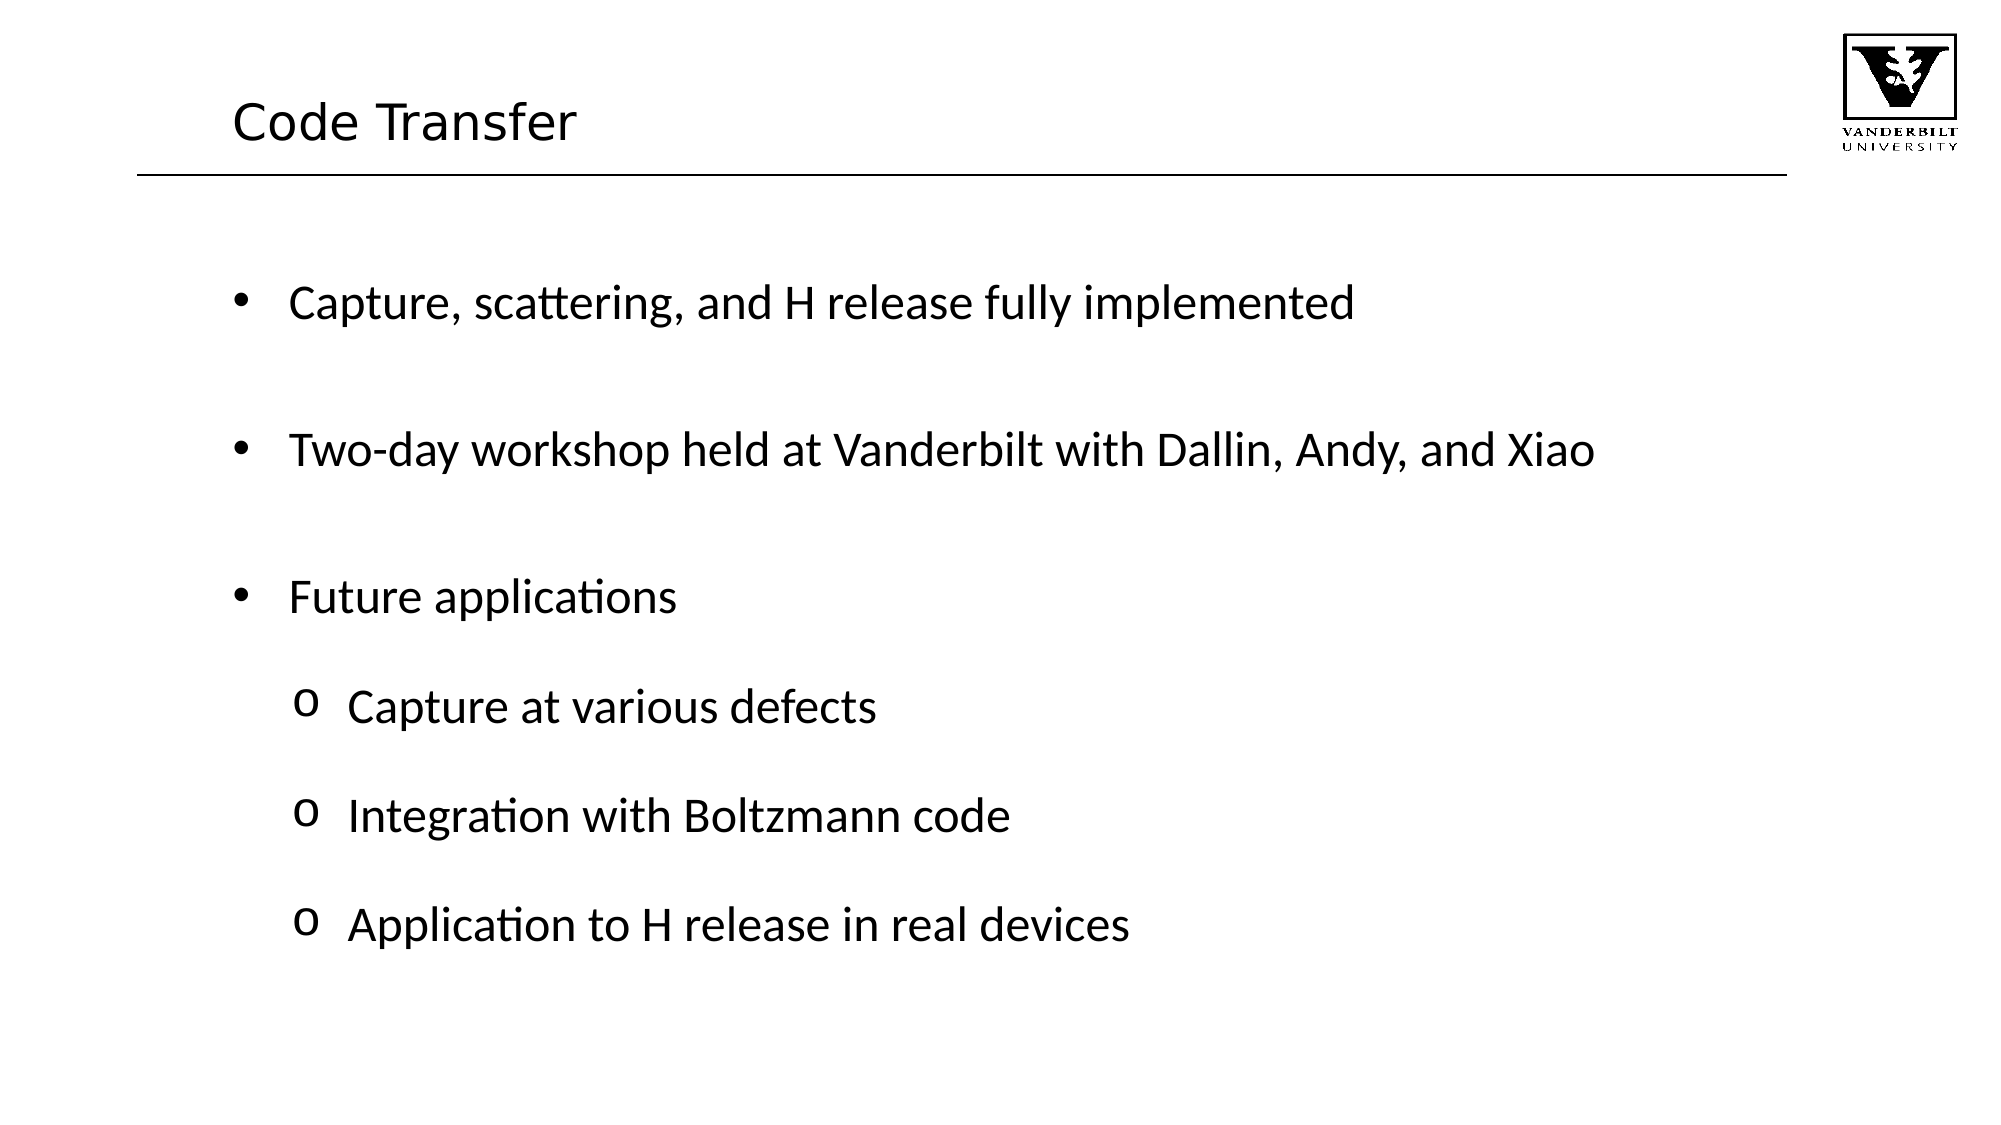

Code Transfer
Capture, scattering, and H release fully implemented
Two-day workshop held at Vanderbilt with Dallin, Andy, and Xiao
Future applications
Capture at various defects
Integration with Boltzmann code
Application to H release in real devices